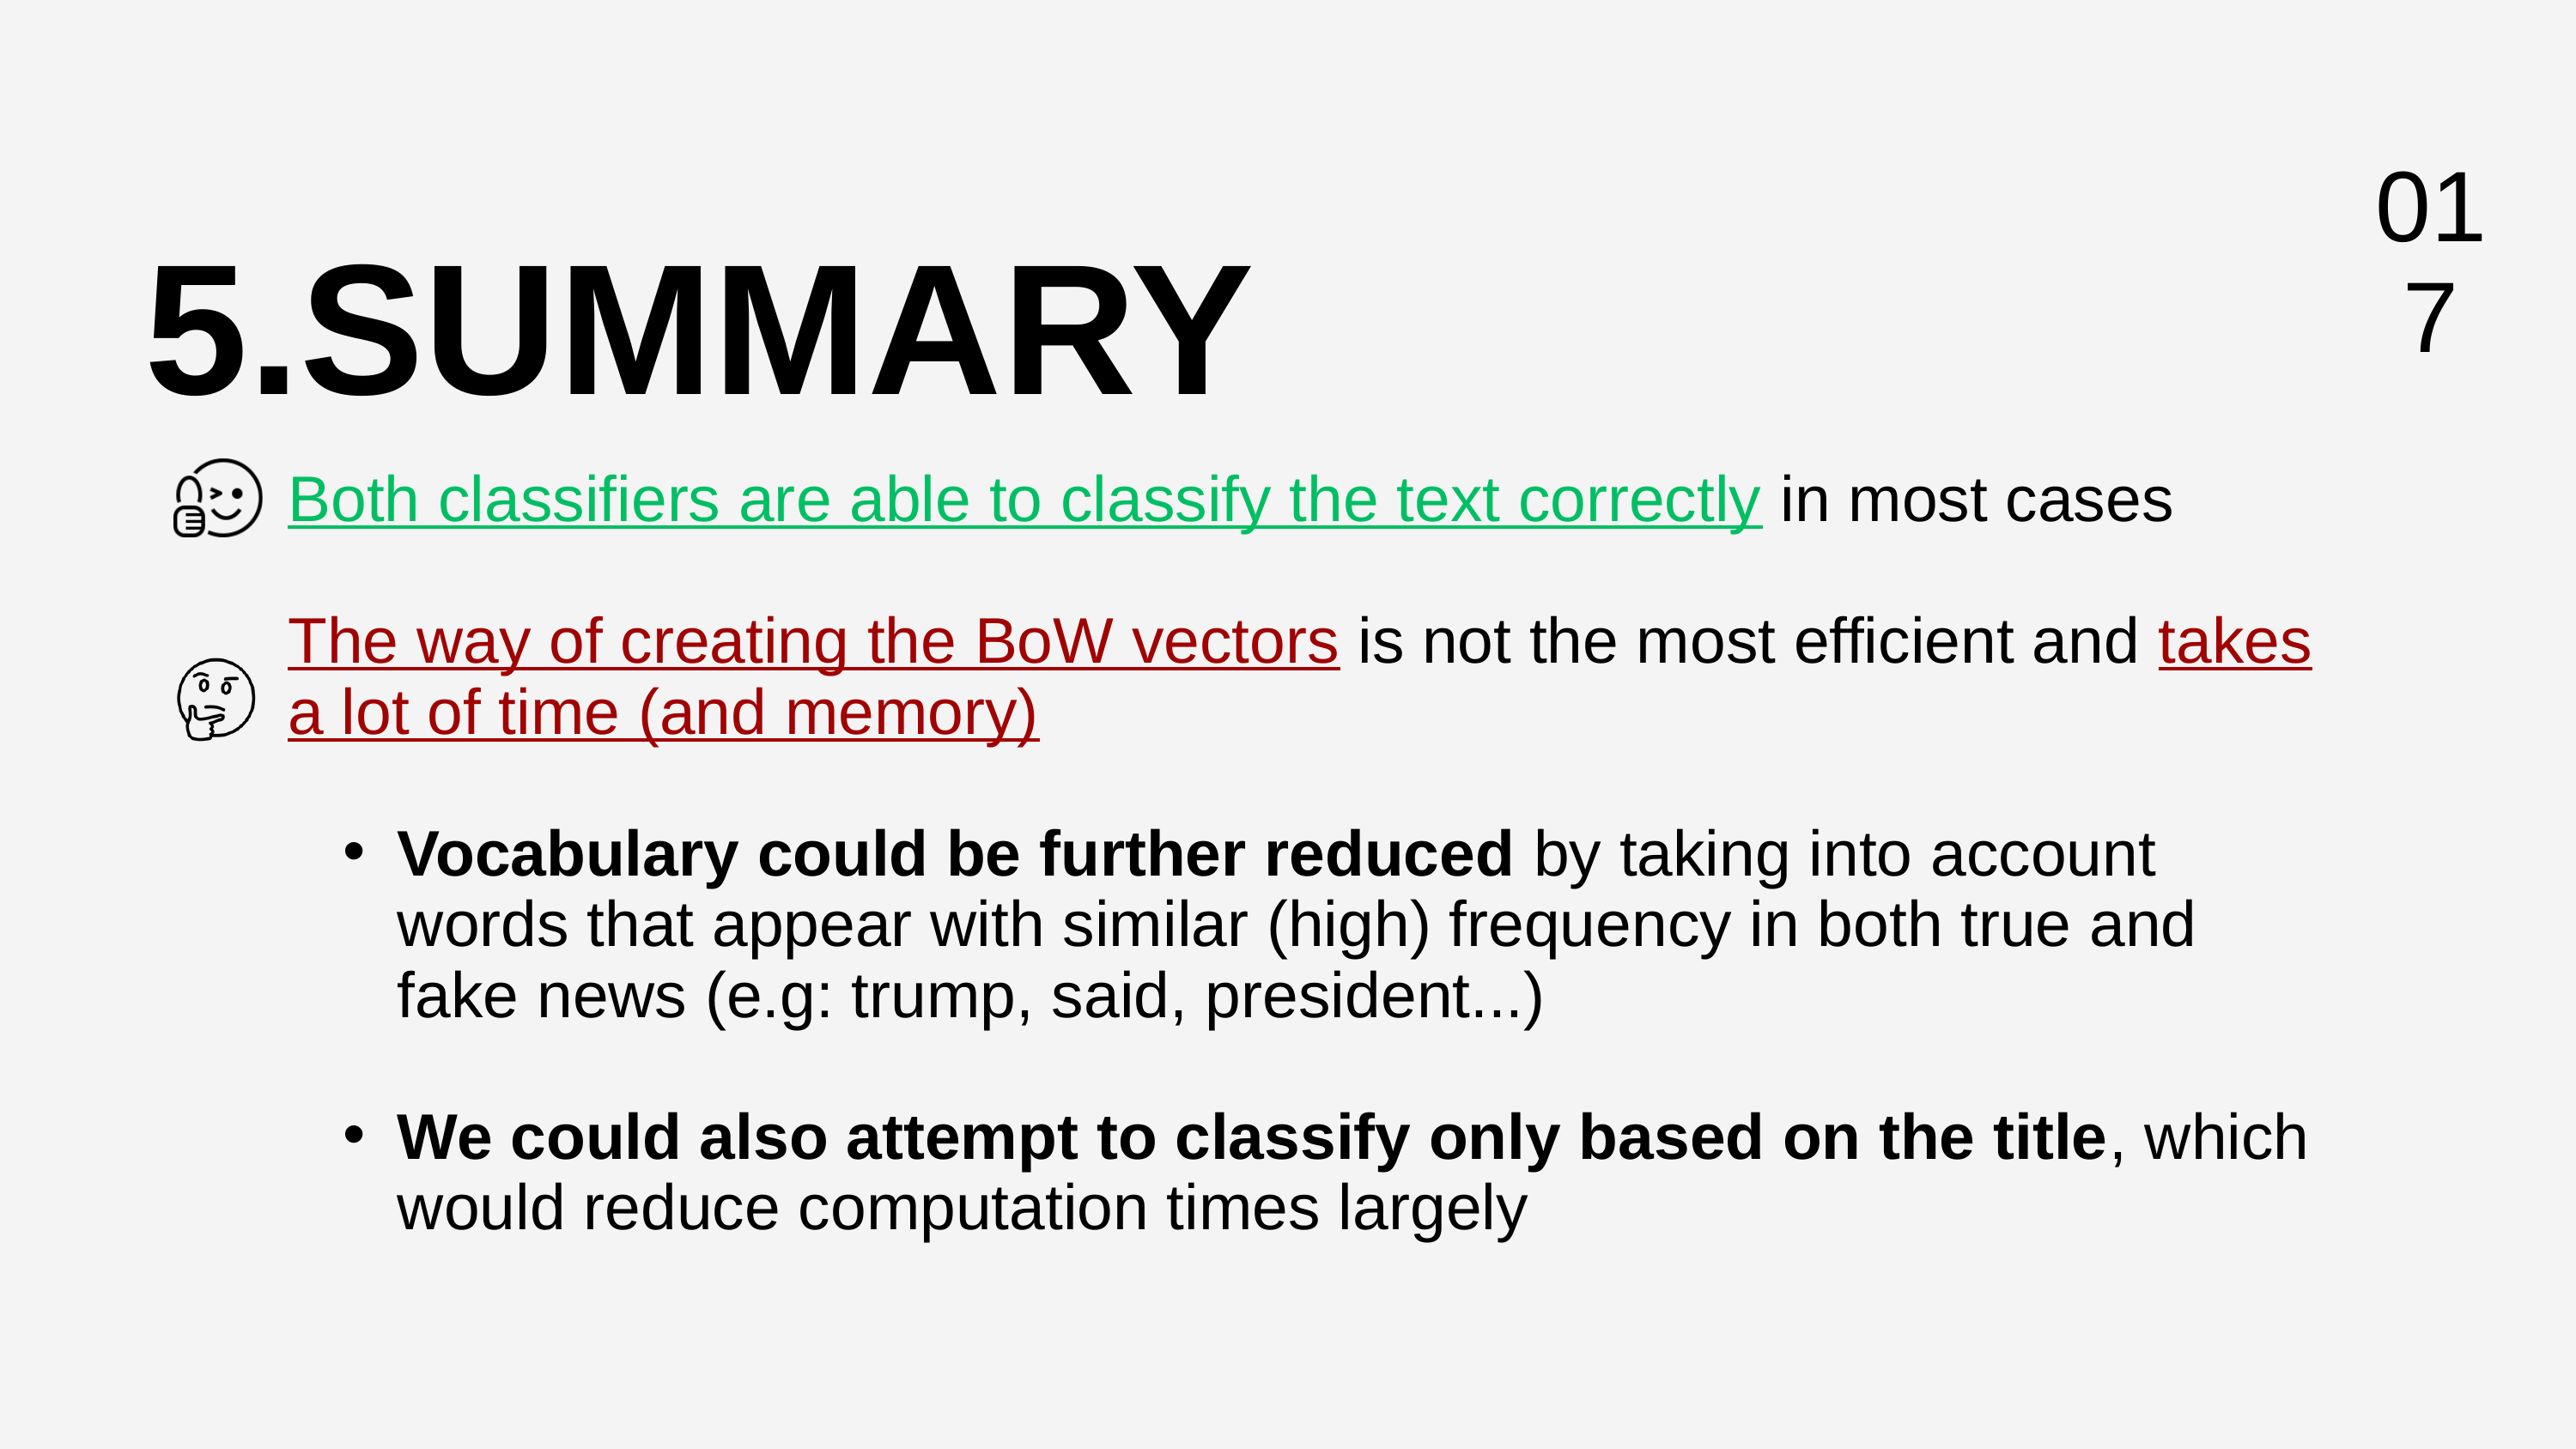

017
5.SUMMARY

Both classifiers are able to classify the text correctly in most cases

The way of creating the BoW vectors is not the most efficient and takes a lot of time (and memory)

Vocabulary could be further reduced by taking into account words that appear with similar (high) frequency in both true and fake news (e.g: trump, said, president...)

We could also attempt to classify only based on the title, which would reduce computation times largely